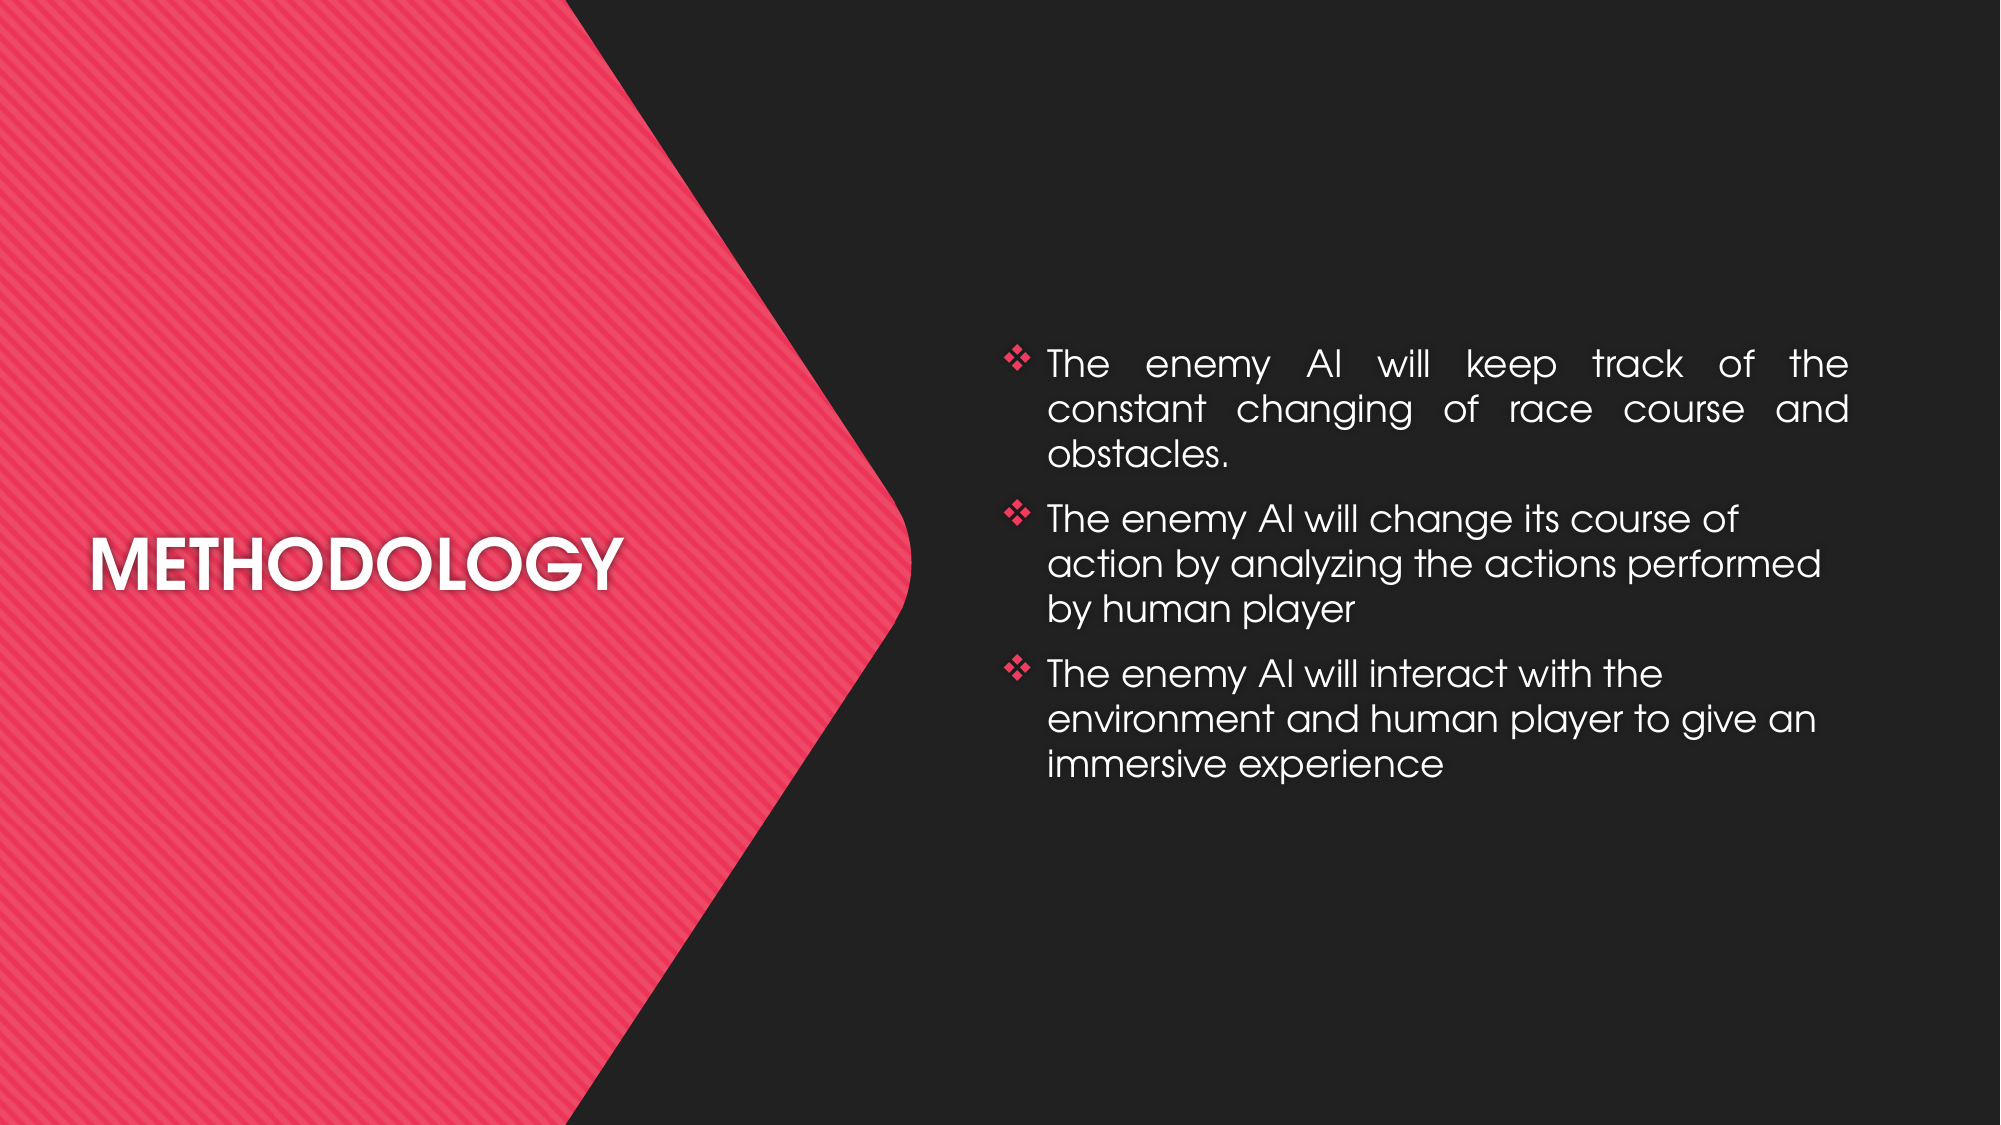

The enemy AI will keep track of the constant changing of race course and obstacles.
The enemy AI will change its course of action by analyzing the actions performed by human player
The enemy AI will interact with the environment and human player to give an immersive experience
# methodology